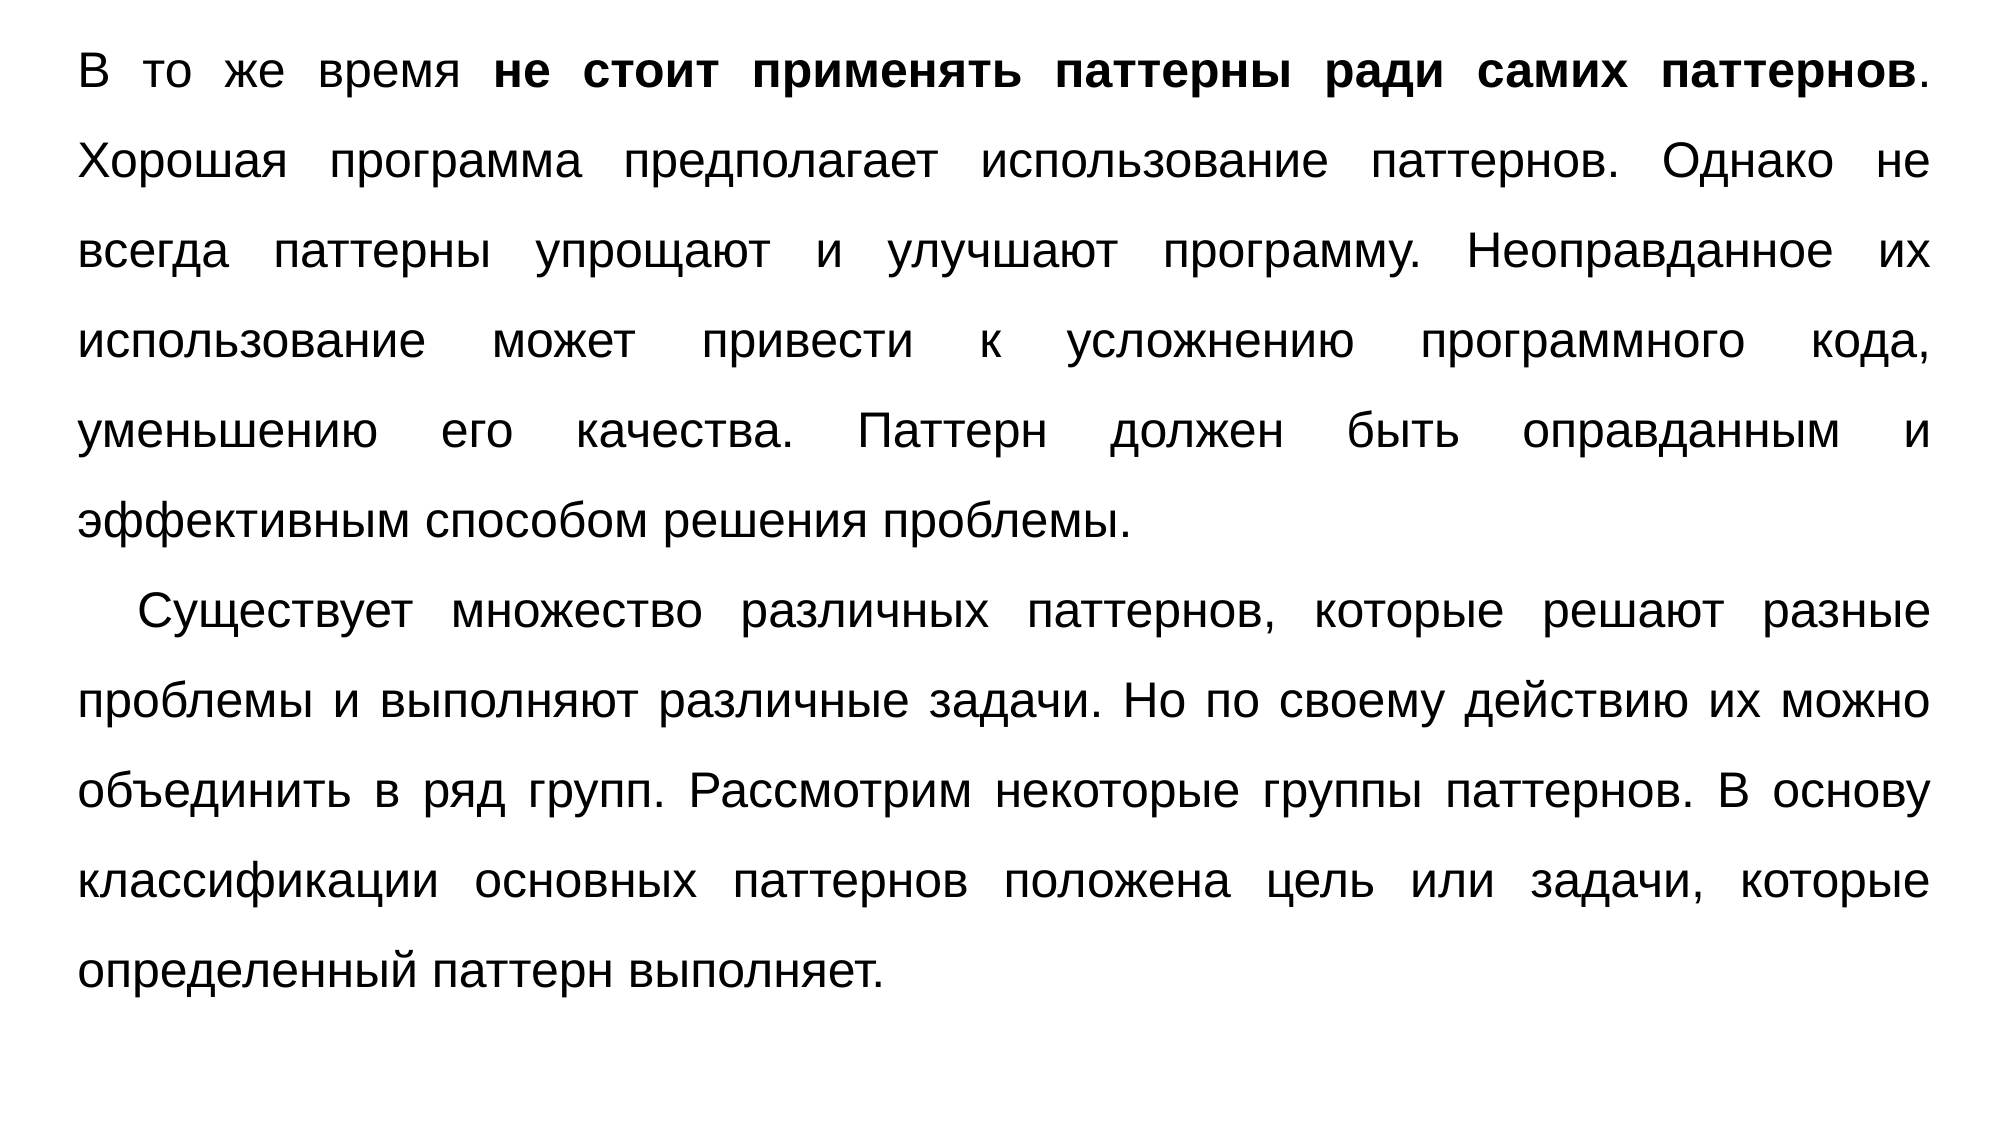

В то же время не стоит применять паттерны ради самих паттернов. Хорошая программа предполагает использование паттернов. Однако не всегда паттерны упрощают и улучшают программу. Неоправданное их использование может привести к усложнению программного кода, уменьшению его качества. Паттерн должен быть оправданным и эффективным способом решения проблемы.
Существует множество различных паттернов, которые решают разные проблемы и выполняют различные задачи. Но по своему действию их можно объединить в ряд групп. Рассмотрим некоторые группы паттернов. В основу классификации основных паттернов положена цель или задачи, которые определенный паттерн выполняет.